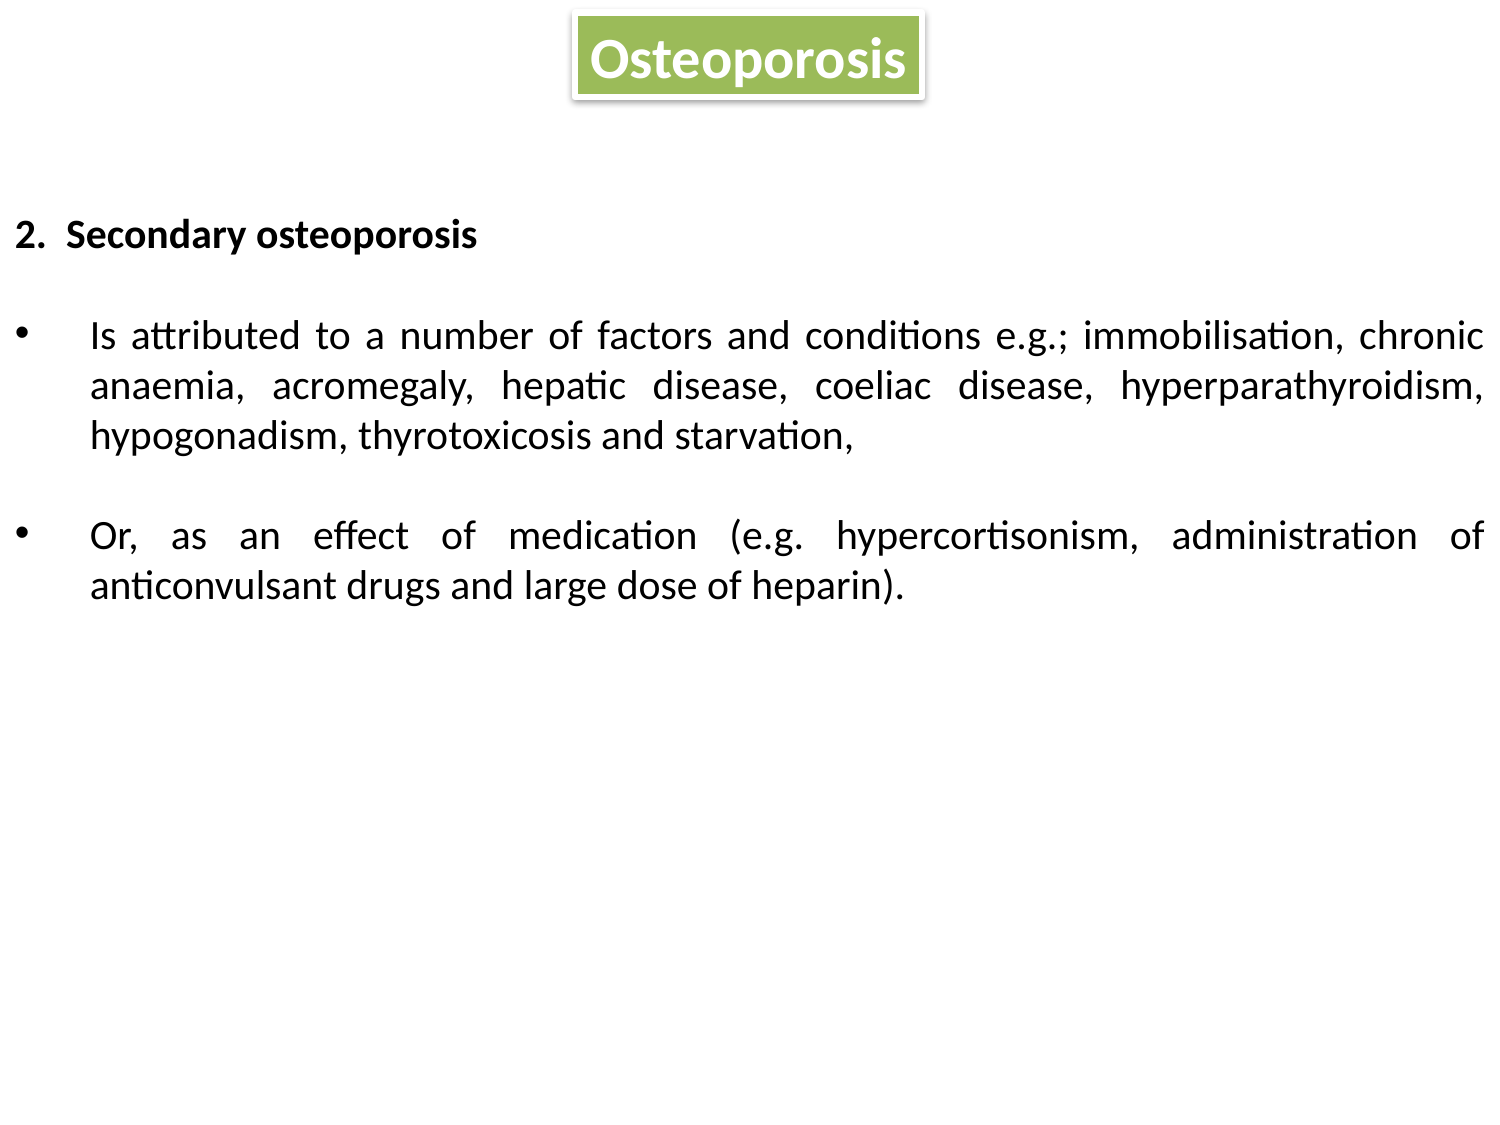

Osteoporosis
2.  Secondary osteoporosis

Is attributed to a number of factors and conditions e.g.; immobilisation, chronic anaemia, acromegaly, hepatic disease, coeliac disease, hyperparathyroidism, hypogonadism, thyrotoxicosis and starvation,

Or, as an effect of medication (e.g. hypercortisonism, administration of anticonvulsant drugs and large dose of heparin).